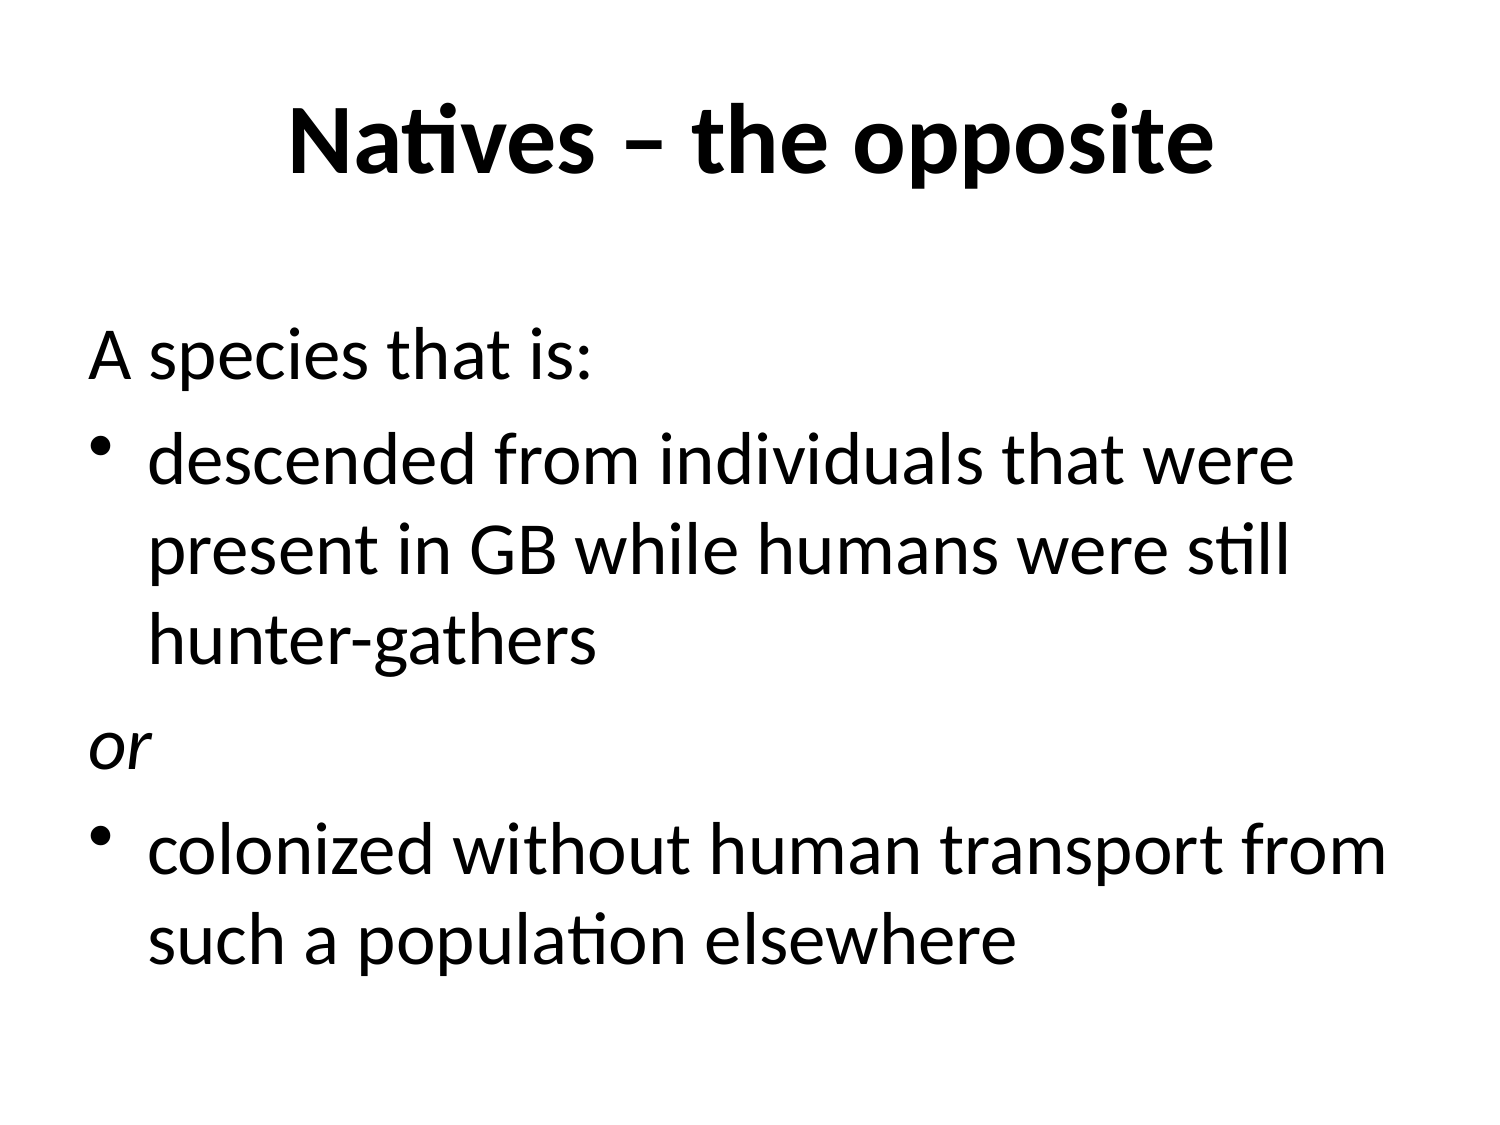

Natives – the opposite
A species that is:
descended from individuals that were present in GB while humans were still hunter-gathers
or
colonized without human transport from such a population elsewhere